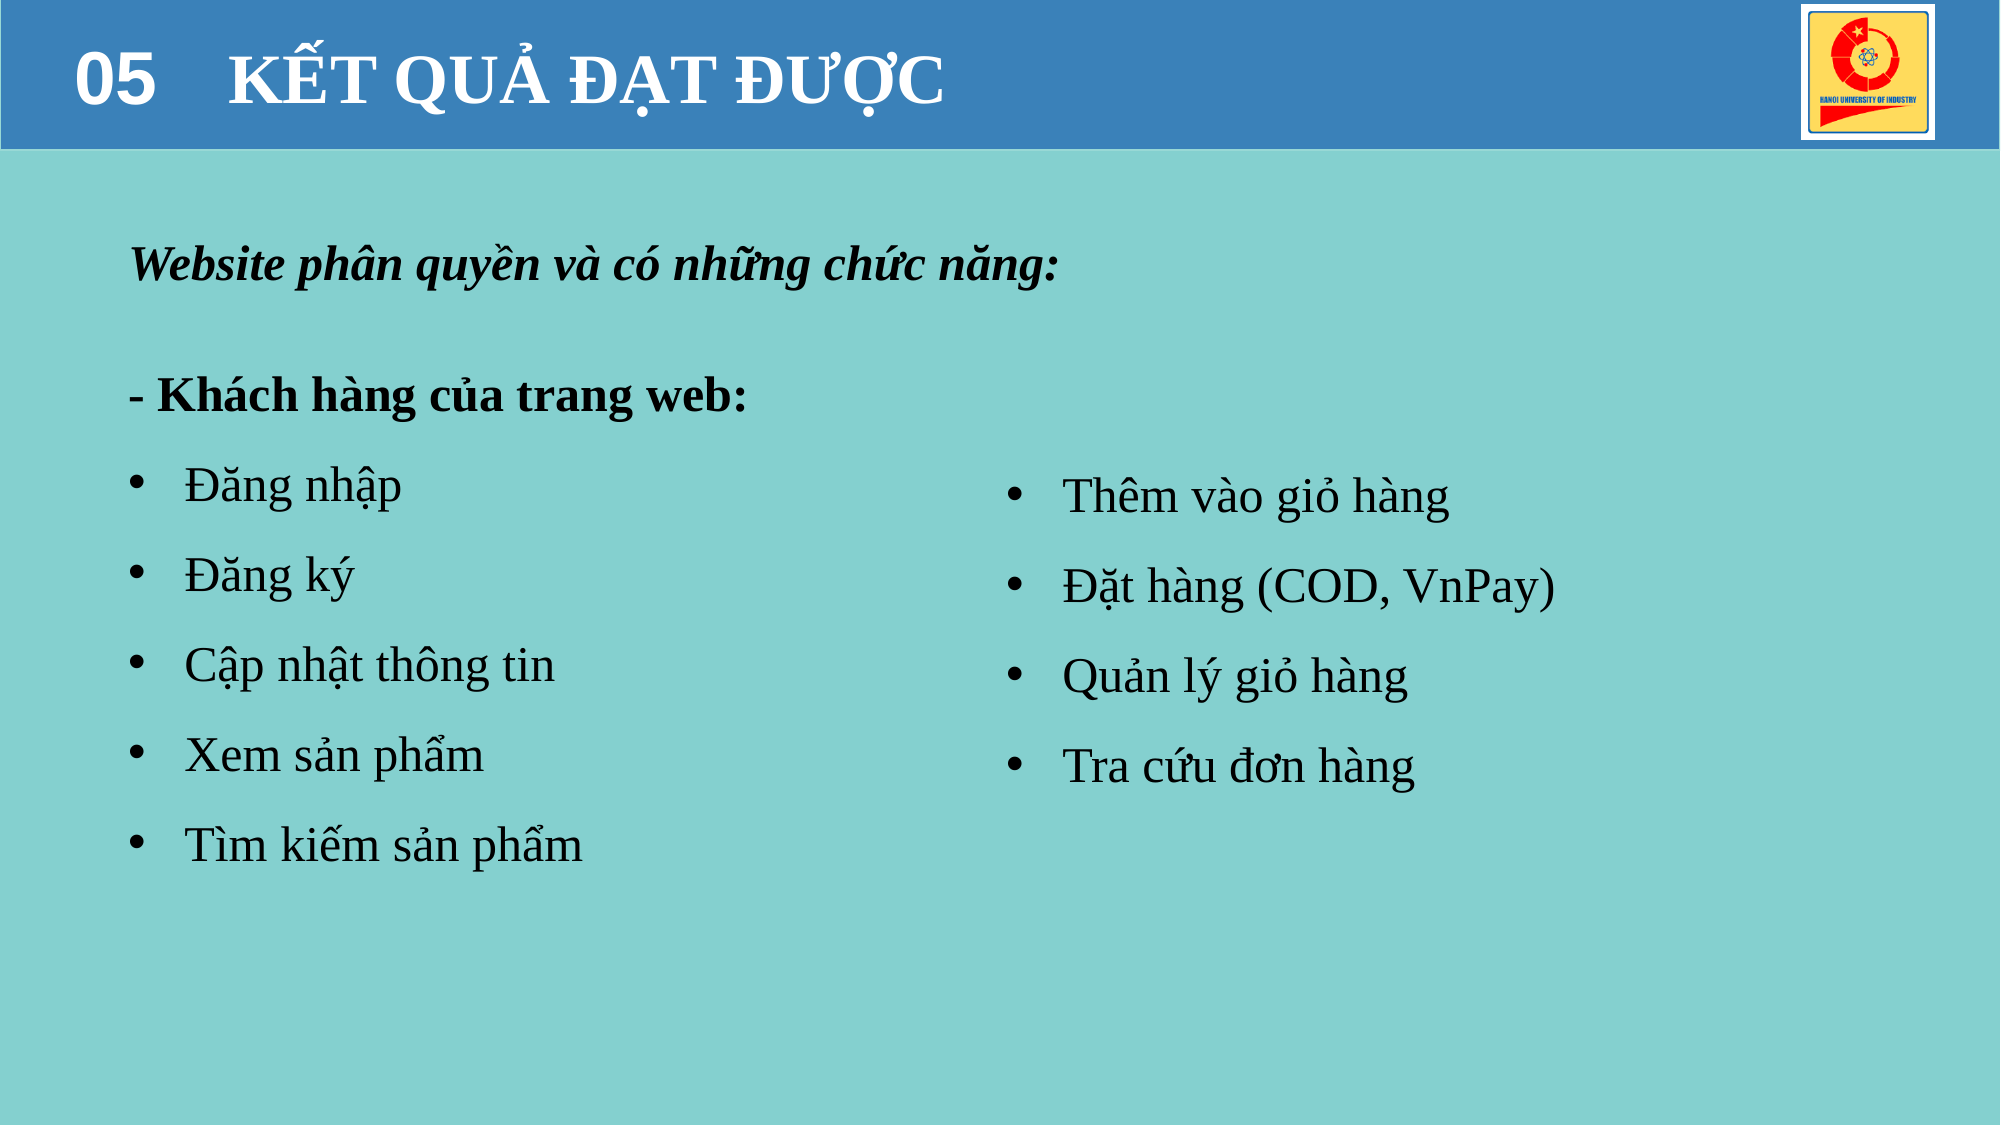

KẾT QUẢ ĐẠT ĐƯỢC
05
Website phân quyền và có những chức năng:
- Khách hàng của trang web:
Đăng nhập
Đăng ký
Cập nhật thông tin
Xem sản phẩm
Tìm kiếm sản phẩm
Thêm vào giỏ hàng
Đặt hàng (COD, VnPay)
Quản lý giỏ hàng
Tra cứu đơn hàng